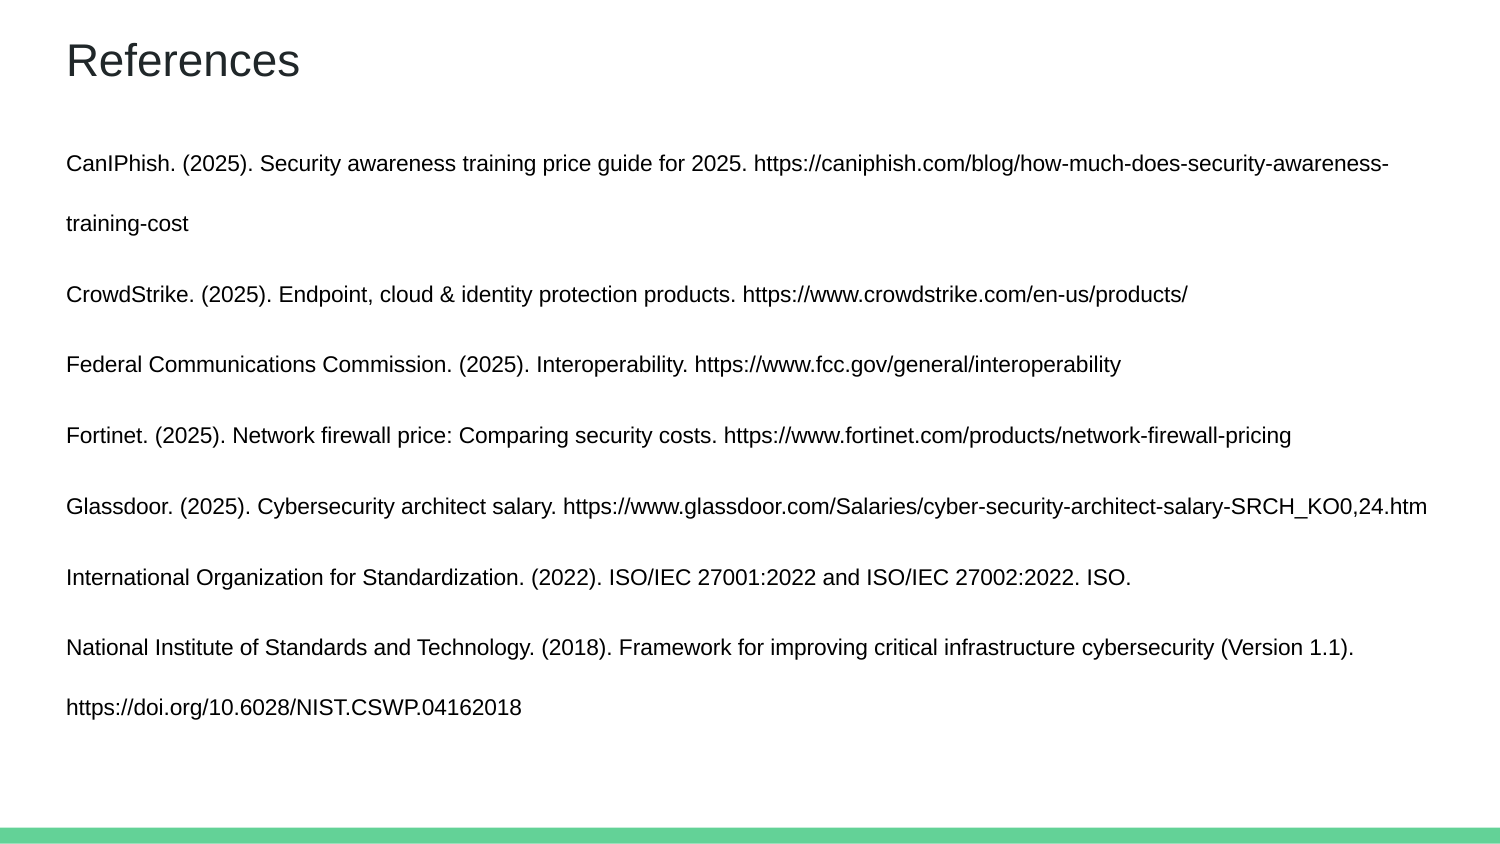

# References
CanIPhish. (2025). Security awareness training price guide for 2025. https://caniphish.com/blog/how-much-does-security-awareness-training-cost
CrowdStrike. (2025). Endpoint, cloud & identity protection products. https://www.crowdstrike.com/en-us/products/
Federal Communications Commission. (2025). Interoperability. https://www.fcc.gov/general/interoperability
Fortinet. (2025). Network firewall price: Comparing security costs. https://www.fortinet.com/products/network-firewall-pricing
Glassdoor. (2025). Cybersecurity architect salary. https://www.glassdoor.com/Salaries/cyber-security-architect-salary-SRCH_KO0,24.htm
International Organization for Standardization. (2022). ISO/IEC 27001:2022 and ISO/IEC 27002:2022. ISO.
National Institute of Standards and Technology. (2018). Framework for improving critical infrastructure cybersecurity (Version 1.1). https://doi.org/10.6028/NIST.CSWP.04162018